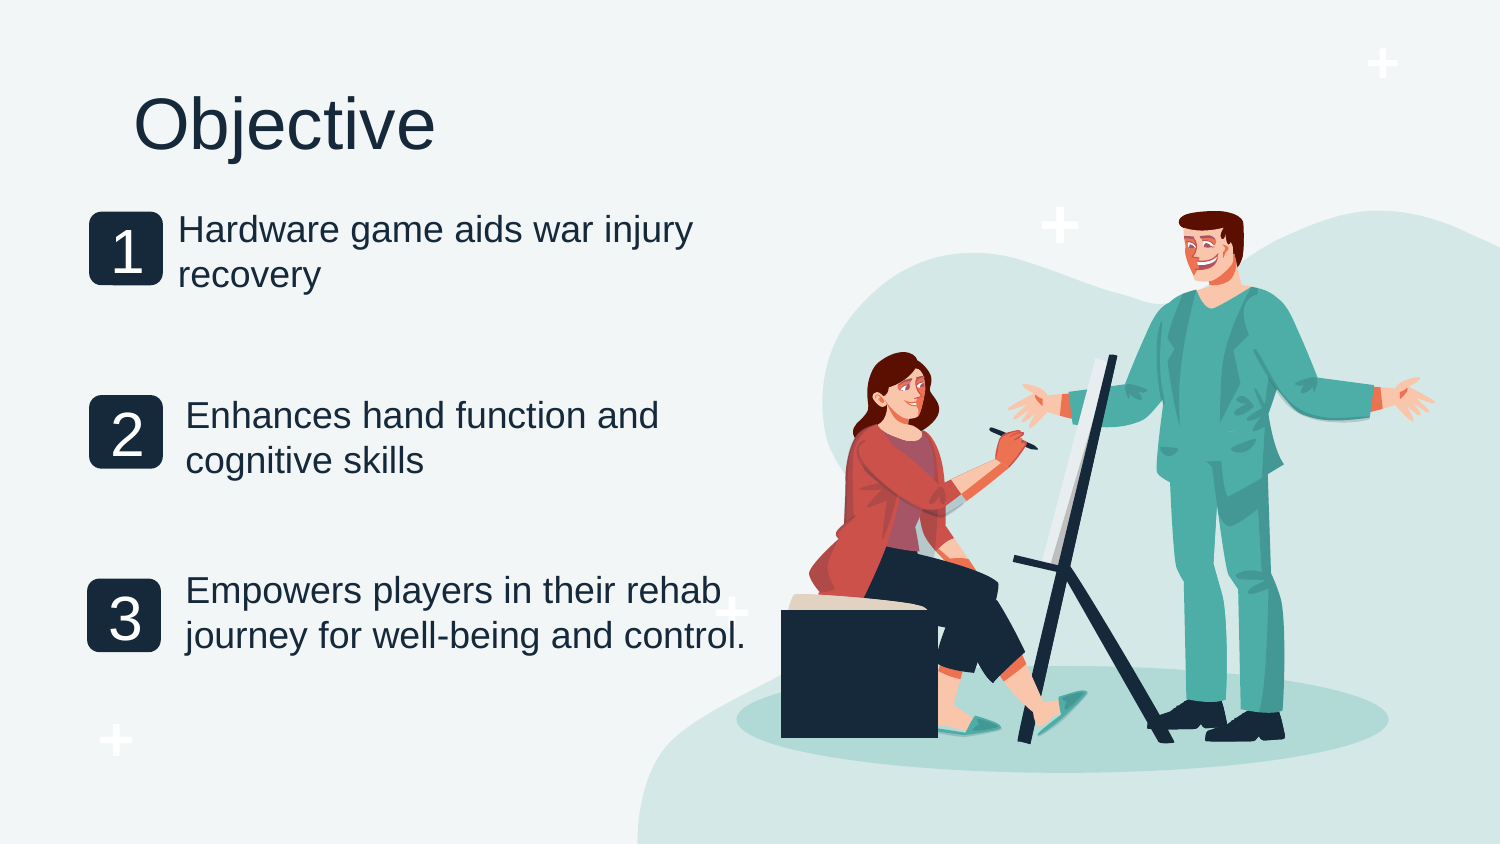

Objective

Hardware game aids war injury recovery

# 1

Enhances hand function and cognitive skills

2

Empowers players in their rehab journey for well-being and control.

3